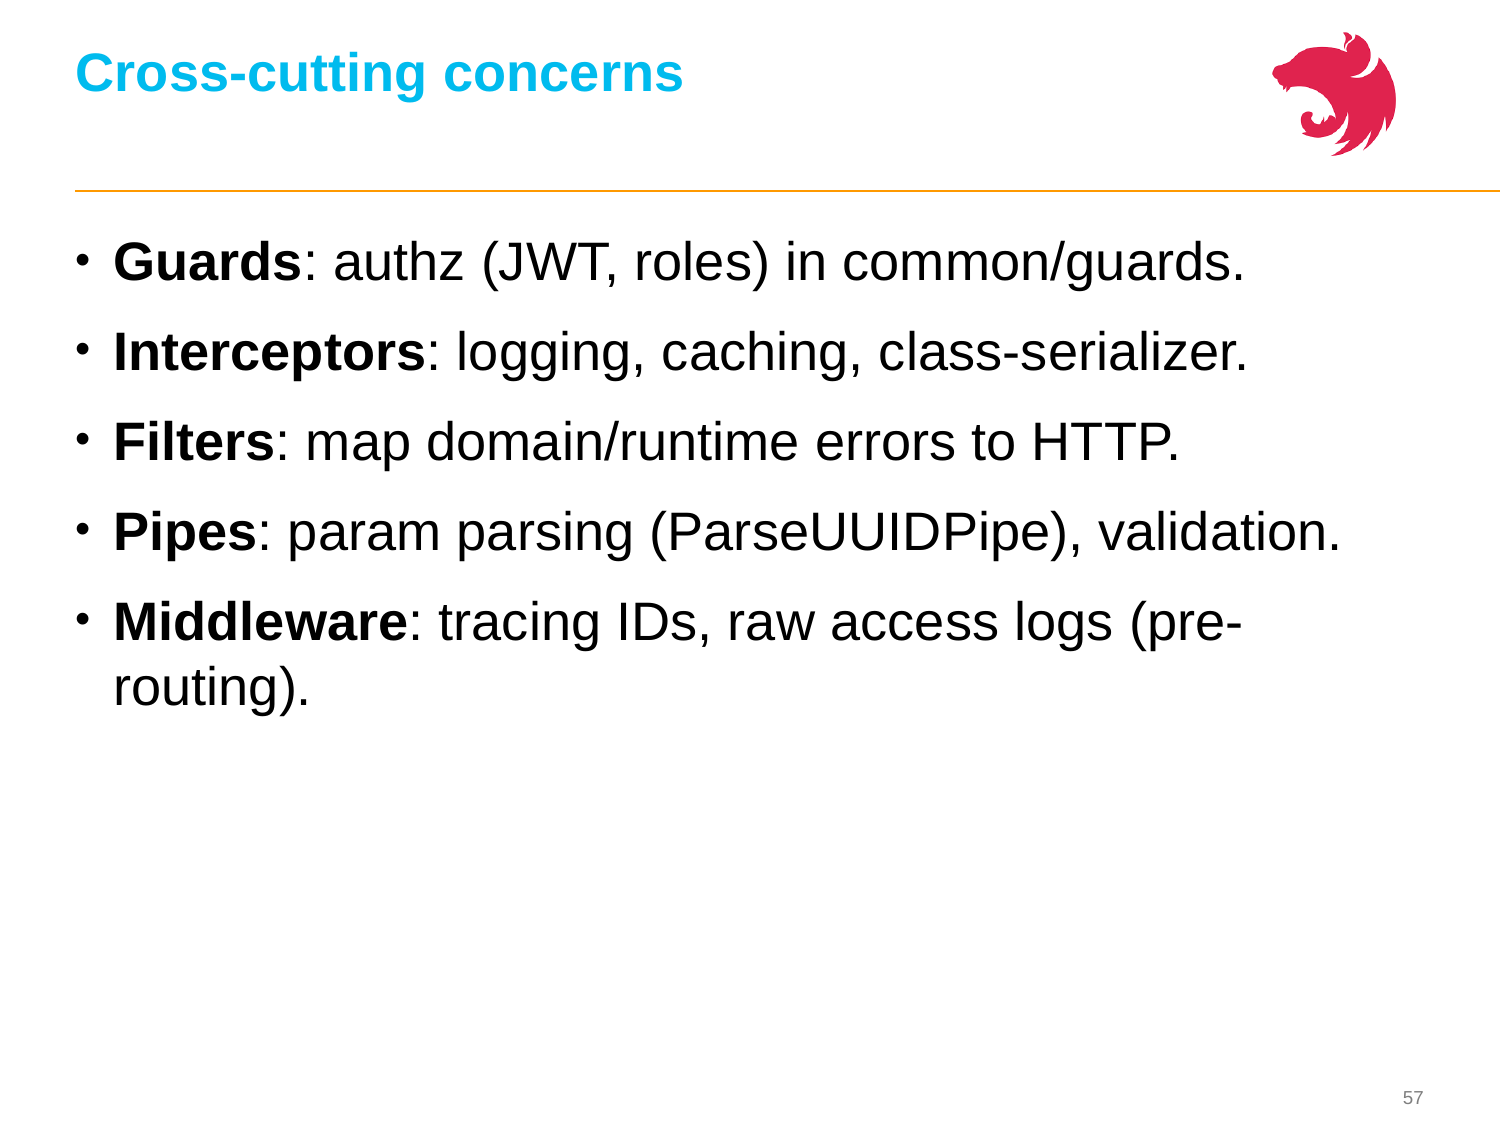

# Cross-cutting concerns
Guards: authz (JWT, roles) in common/guards.
Interceptors: logging, caching, class-serializer.
Filters: map domain/runtime errors to HTTP.
Pipes: param parsing (ParseUUIDPipe), validation.
Middleware: tracing IDs, raw access logs (pre-routing).